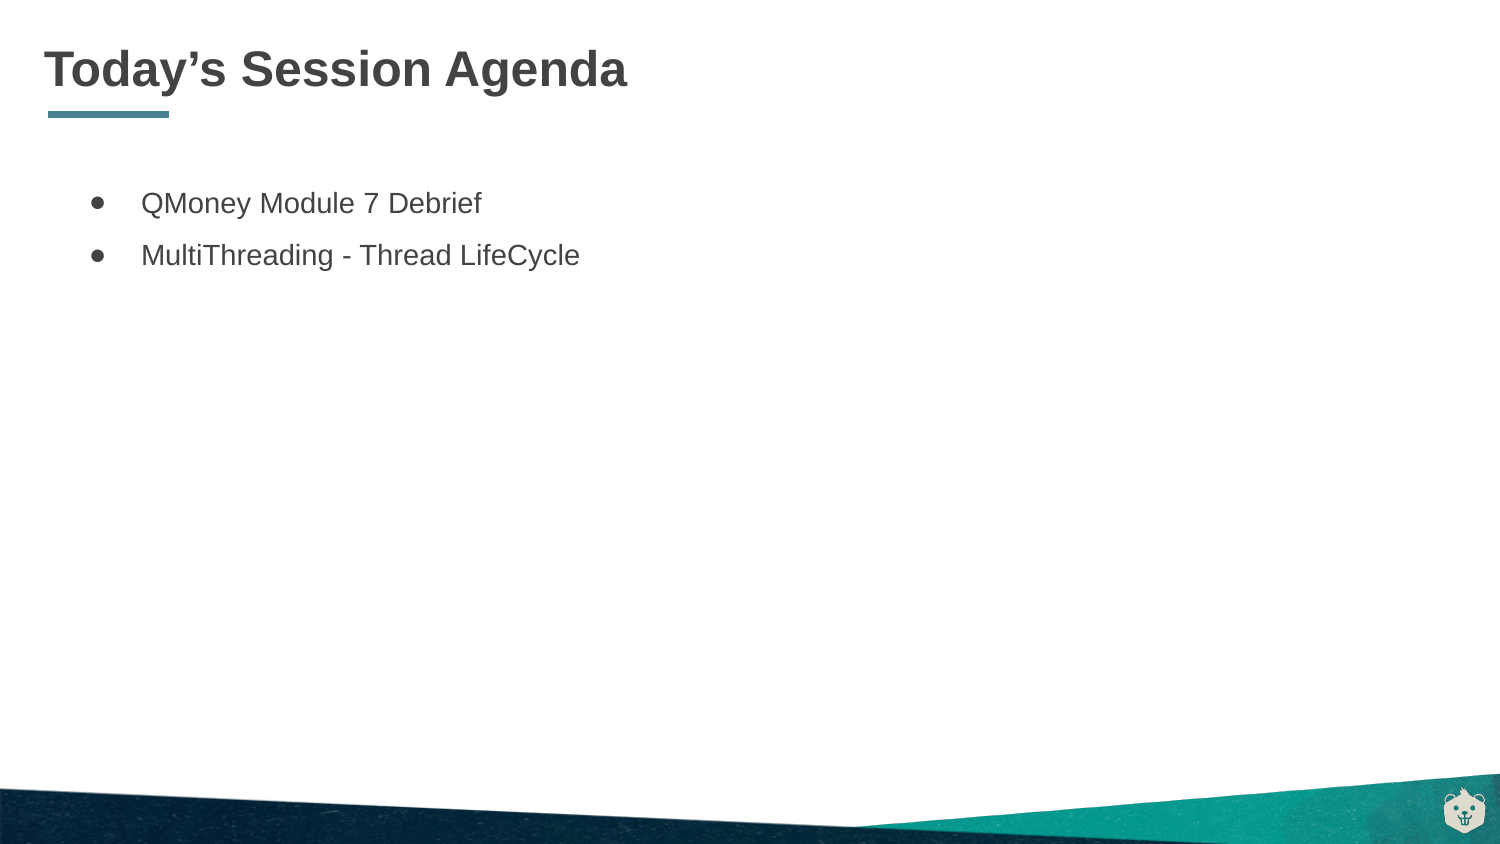

# Today’s Session Agenda
QMoney Module 7 Debrief
MultiThreading - Thread LifeCycle